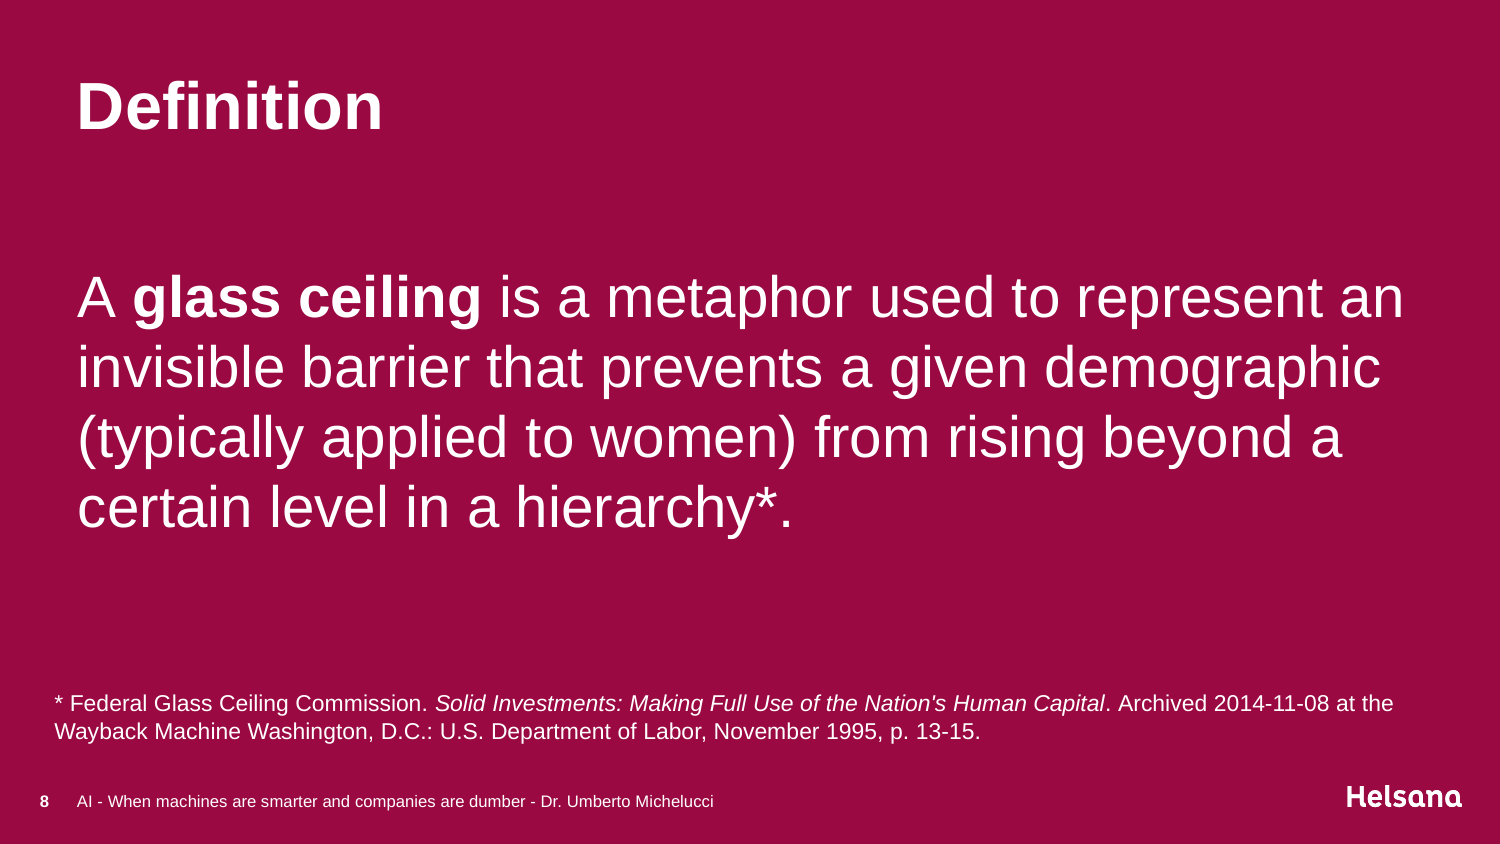

# Definition
A glass ceiling is a metaphor used to represent an invisible barrier that prevents a given demographic (typically applied to women) from rising beyond a certain level in a hierarchy*.
* Federal Glass Ceiling Commission. Solid Investments: Making Full Use of the Nation's Human Capital. Archived 2014-11-08 at the Wayback Machine Washington, D.C.: U.S. Department of Labor, November 1995, p. 13-15.
8
AI - When machines are smarter and companies are dumber - Dr. Umberto Michelucci